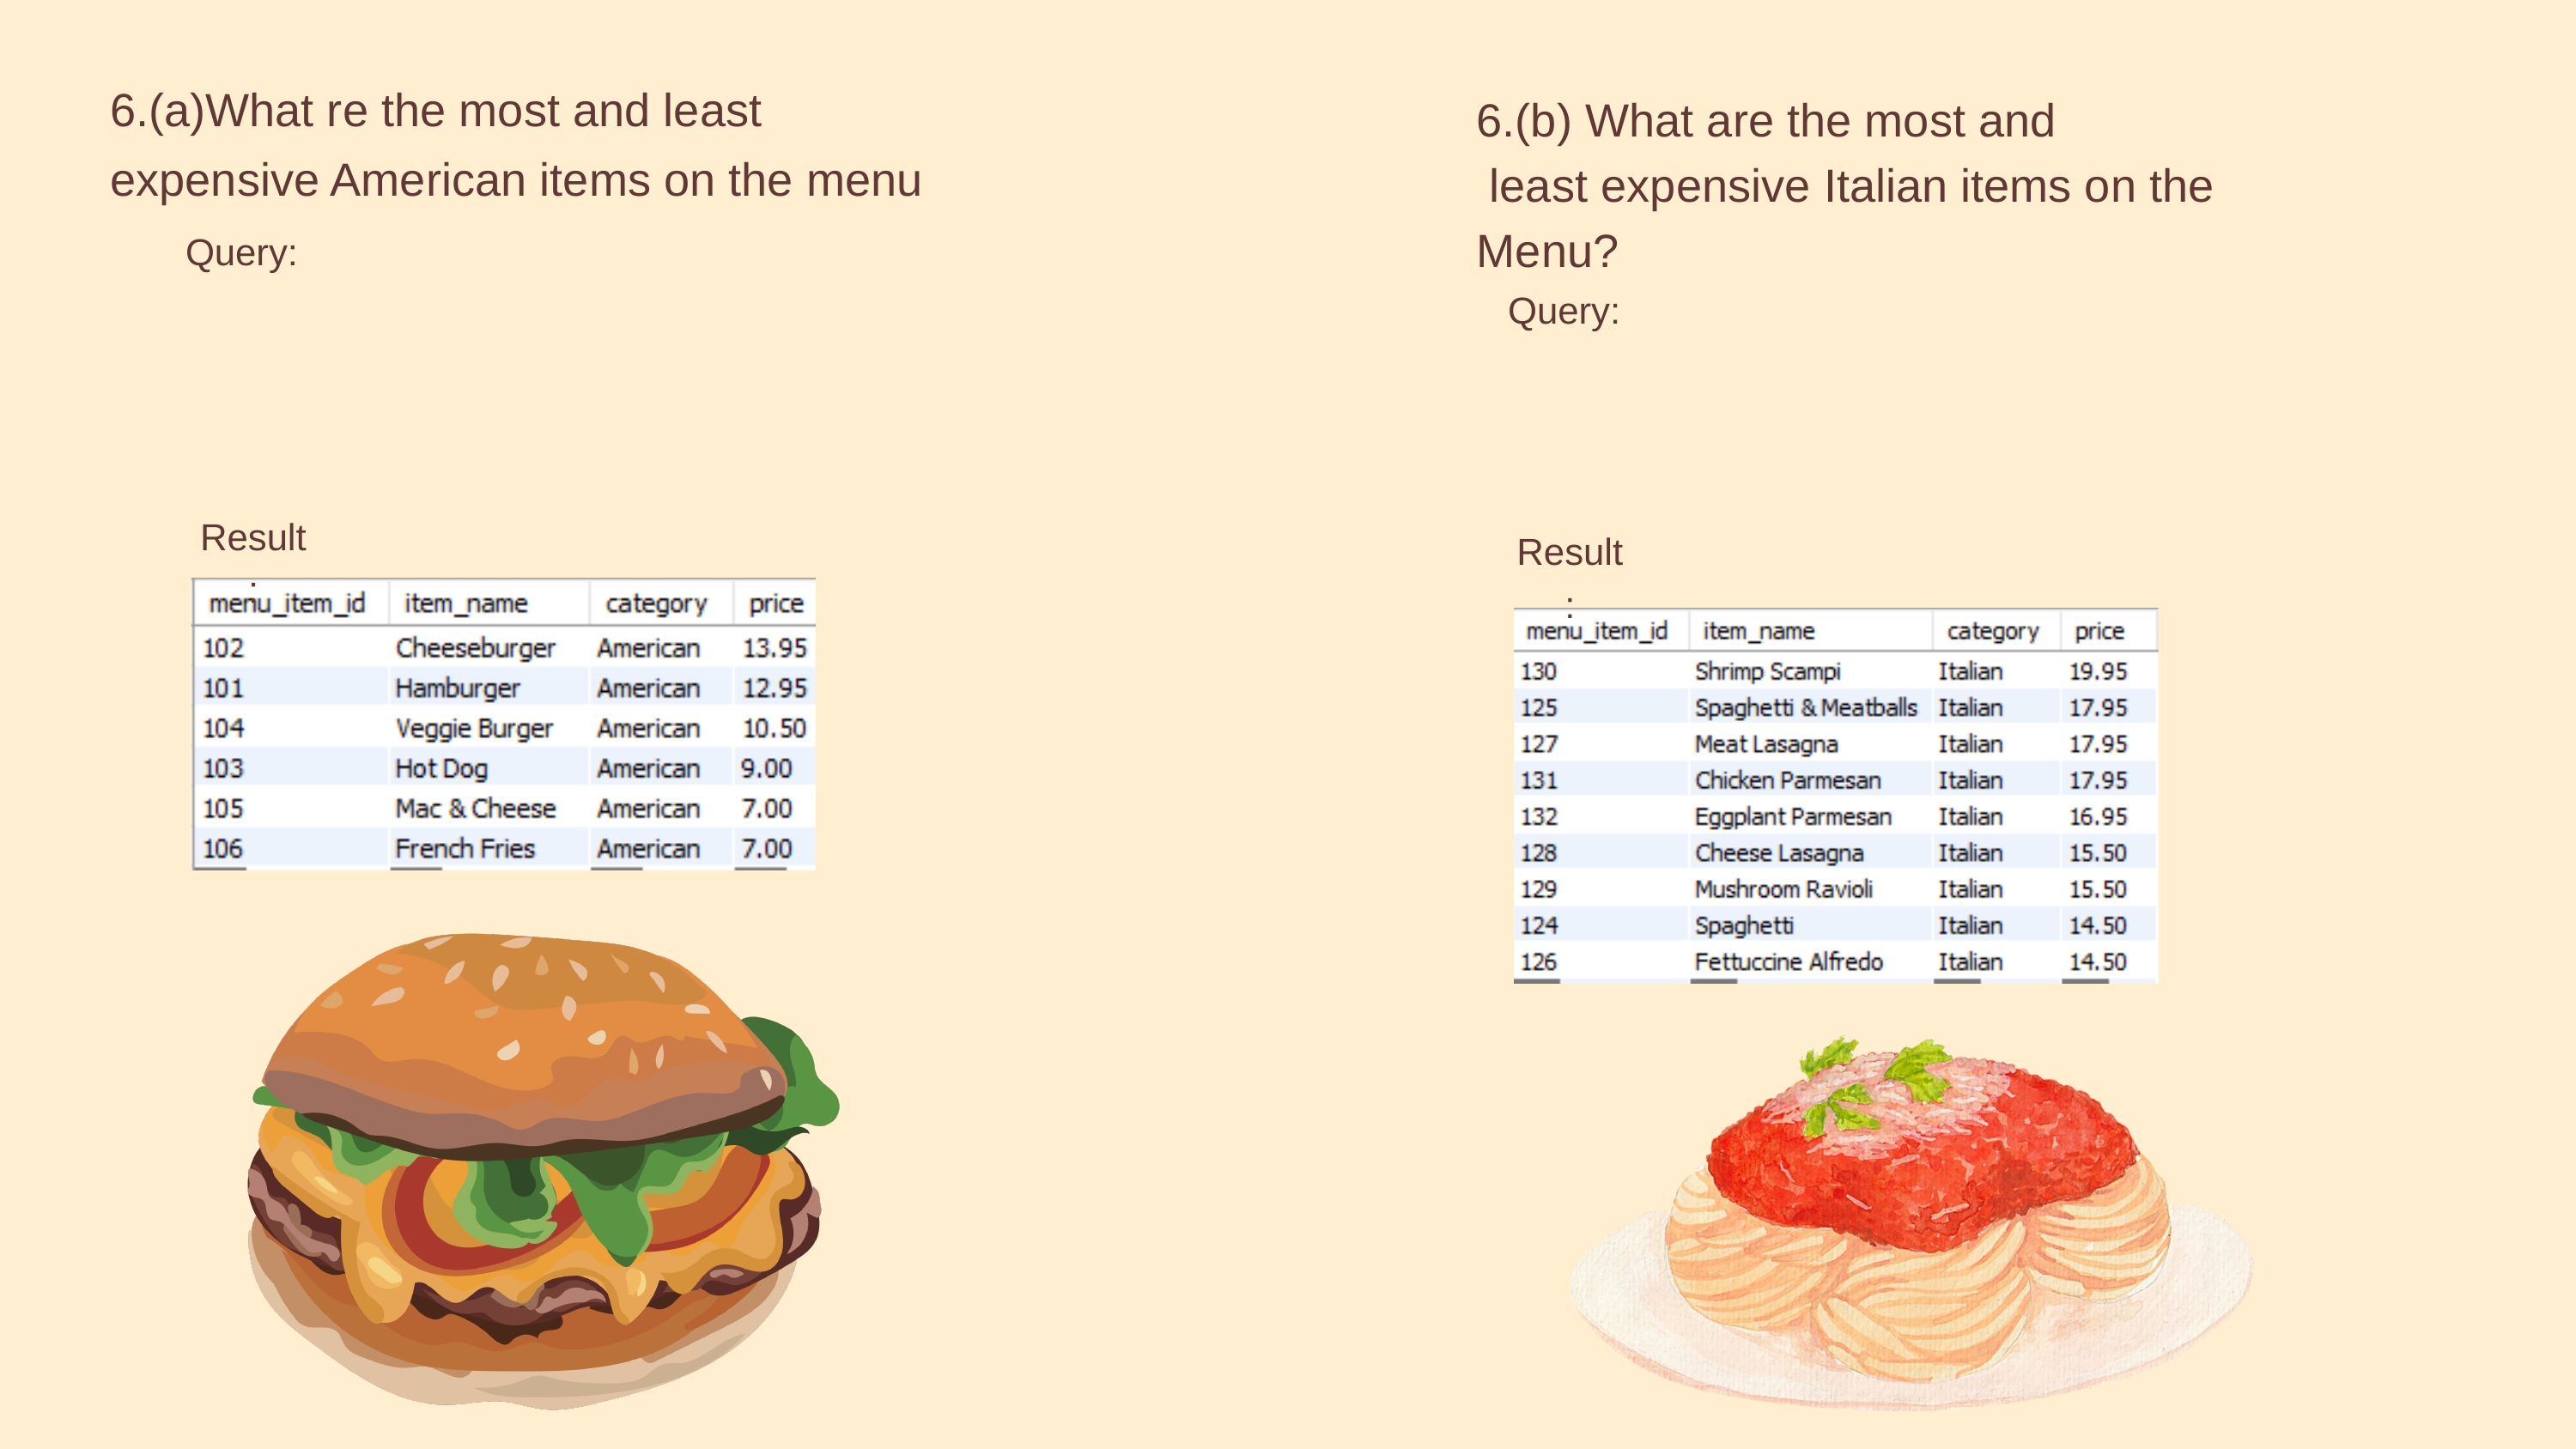

6.(a)What re the most and least expensive American items on the menu
6.(b) What are the most and
 least expensive Italian items on the Menu?
Query:
Query:
Result:
Result: